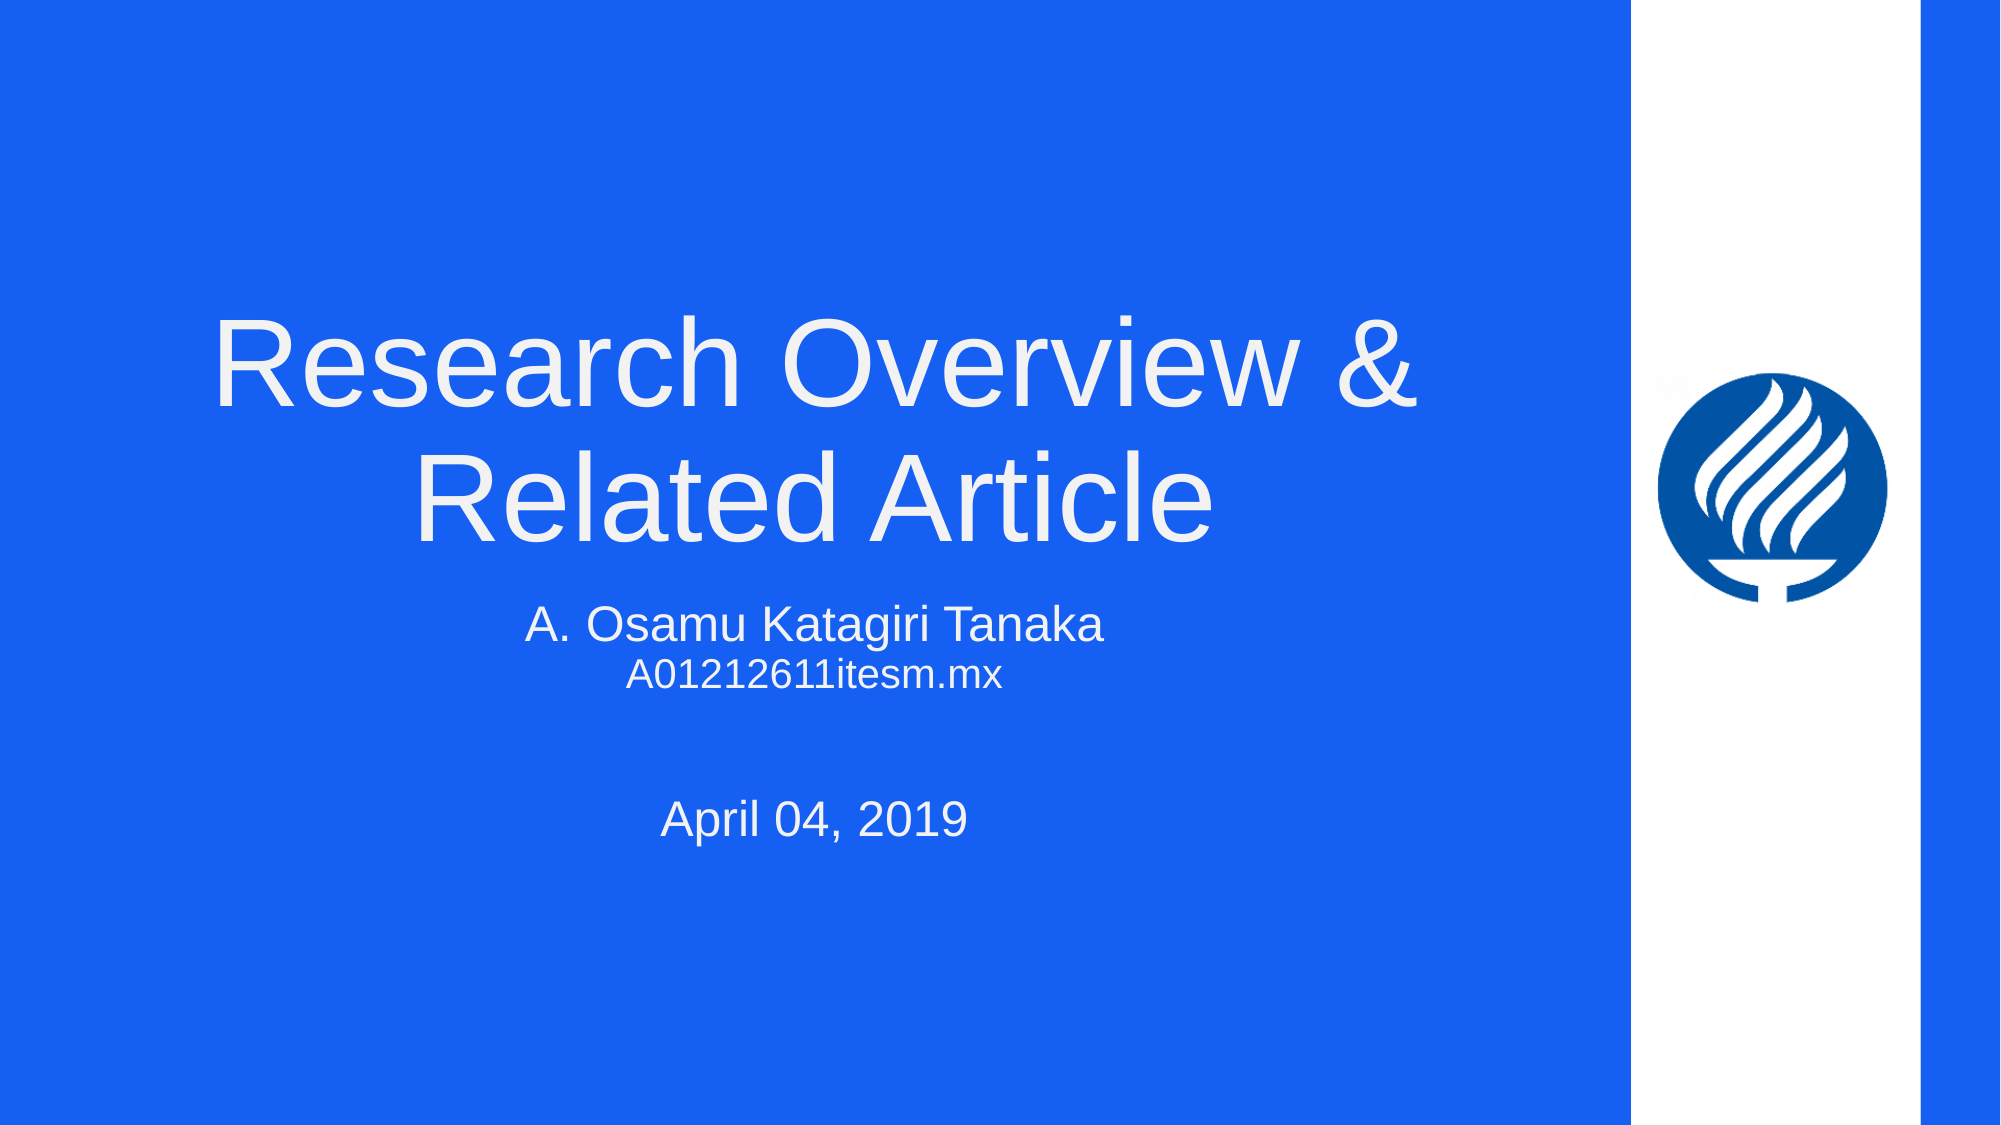

# Research Overview & Related Article
A. Osamu Katagiri Tanaka
A01212611itesm.mx

April 04, 2019